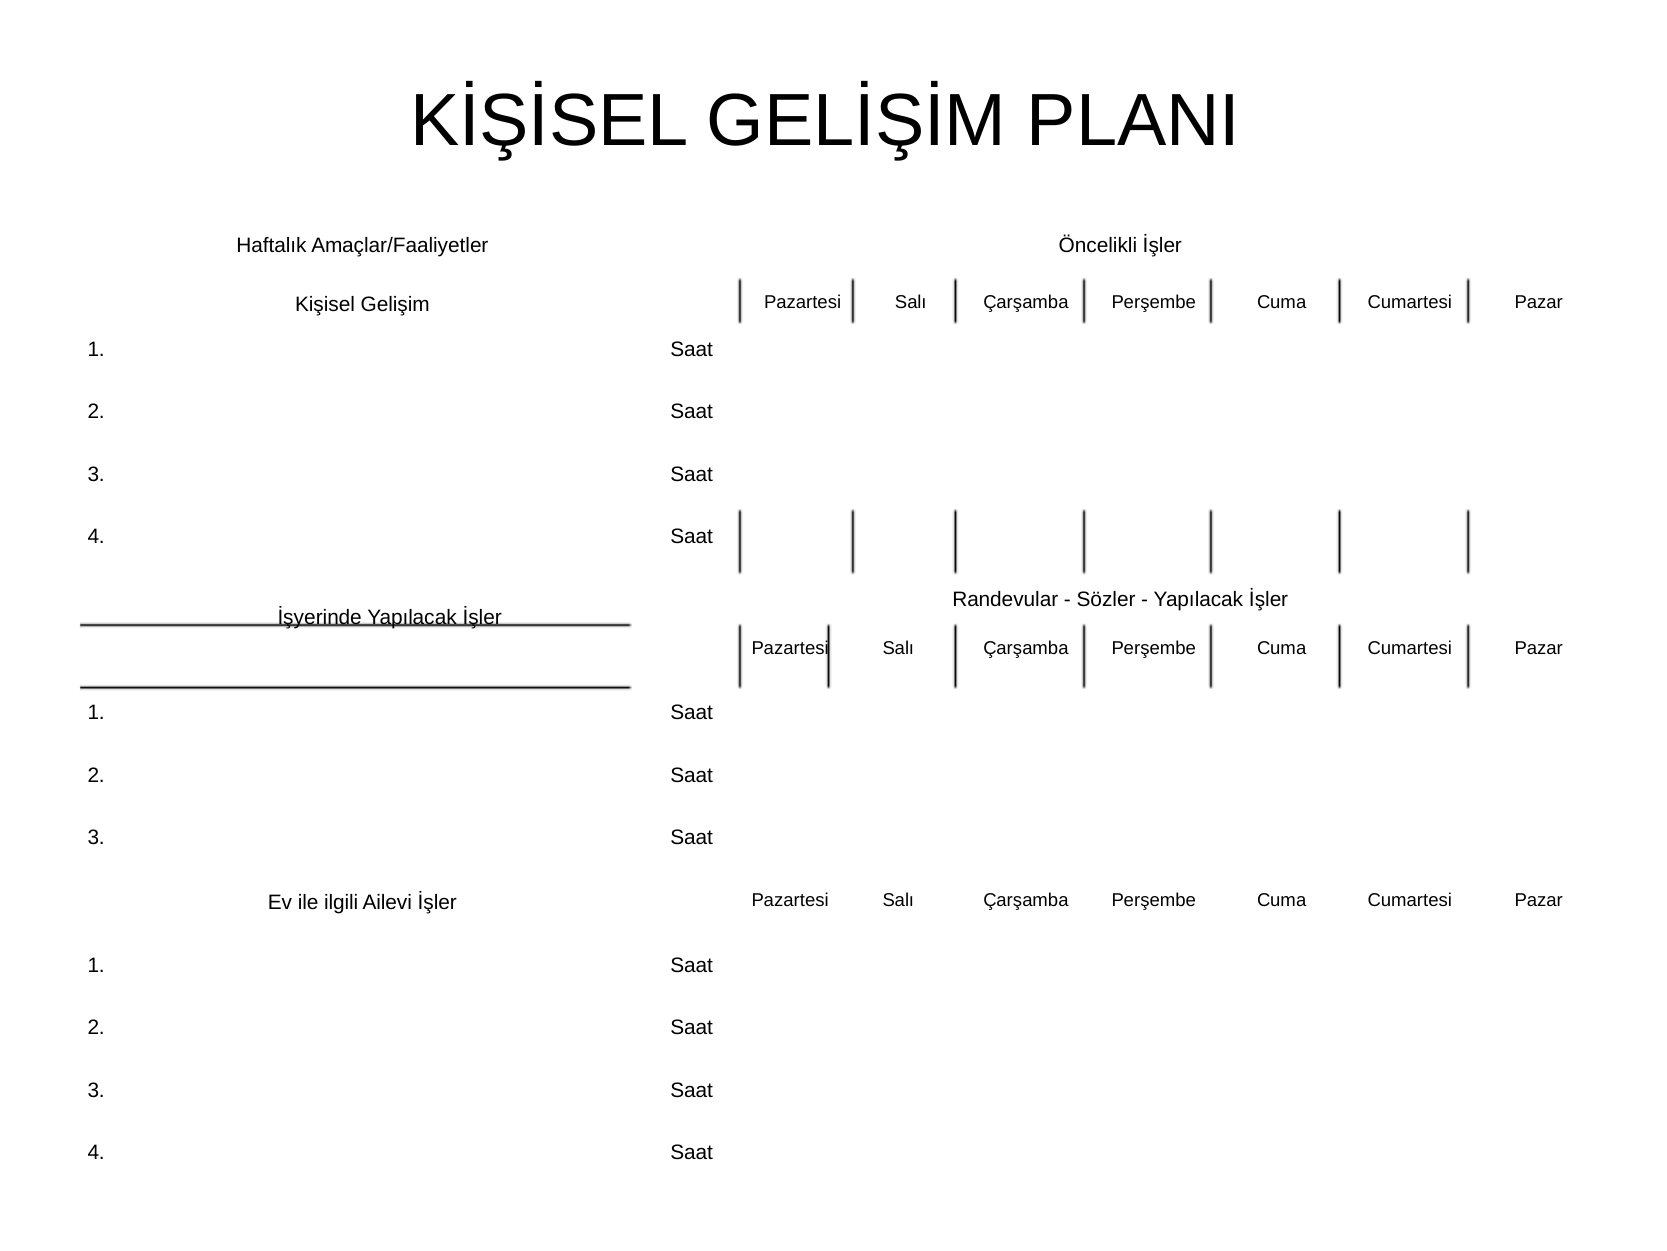

KİŞİSEL GELİŞİM PLANI

Haftalık Amaçlar/Faaliyetler
Öncelikli İşler
Kişisel Gelişim
Pazartesi
Salı
Çarşamba
Perşembe
Cuma
Cumartesi
Pazar
1.
Saat
2.
Saat
3.
Saat
4.
Saat
İşyerinde Yapılacak İşler
Randevular - Sözler - Yapılacak İşler
Pazartesi
Salı
Çarşamba
Perşembe
Cuma
Cumartesi
Pazar
1.
Saat
2.
Saat
3.
Saat
Ev ile ilgili Ailevi İşler
Pazartesi
Salı
Çarşamba
Perşembe
Cuma
Cumartesi
Pazar
1.
Saat
2.
Saat
3.
Saat
4.
Saat